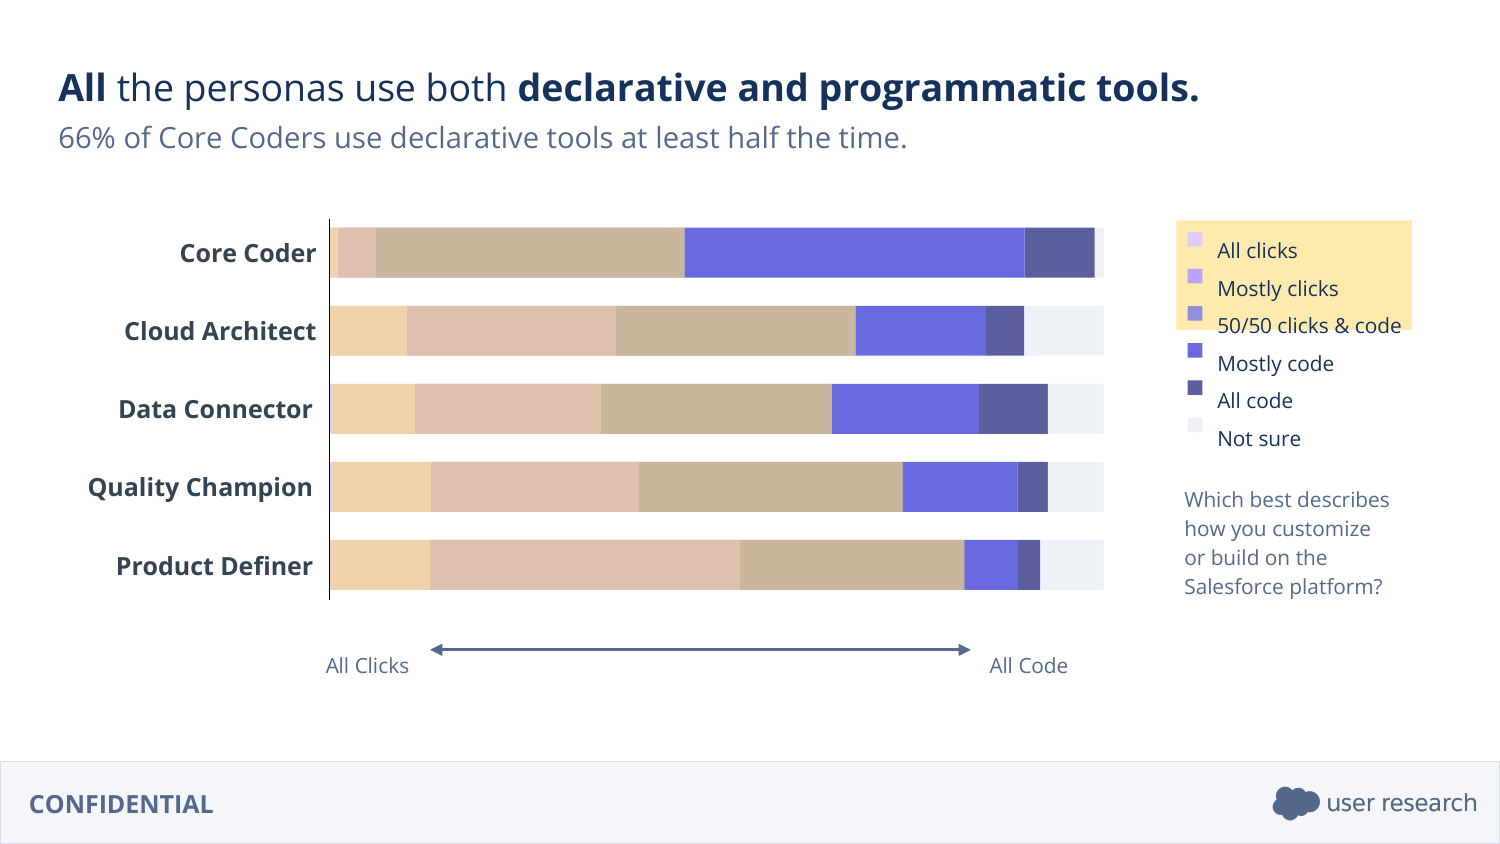

All the personas use both declarative and programmatic tools.

66% of Core Coders use declarative tools at least half the time.

All clicks
Mostly clicks
50/50 clicks & code
Mostly code
All code
Not sure

Core Coder

Cloud Architect

Data Connector

Quality Champion

Which best describes how you customize
or build on the
Salesforce platform?

Product Definer

All Clicks
All Code